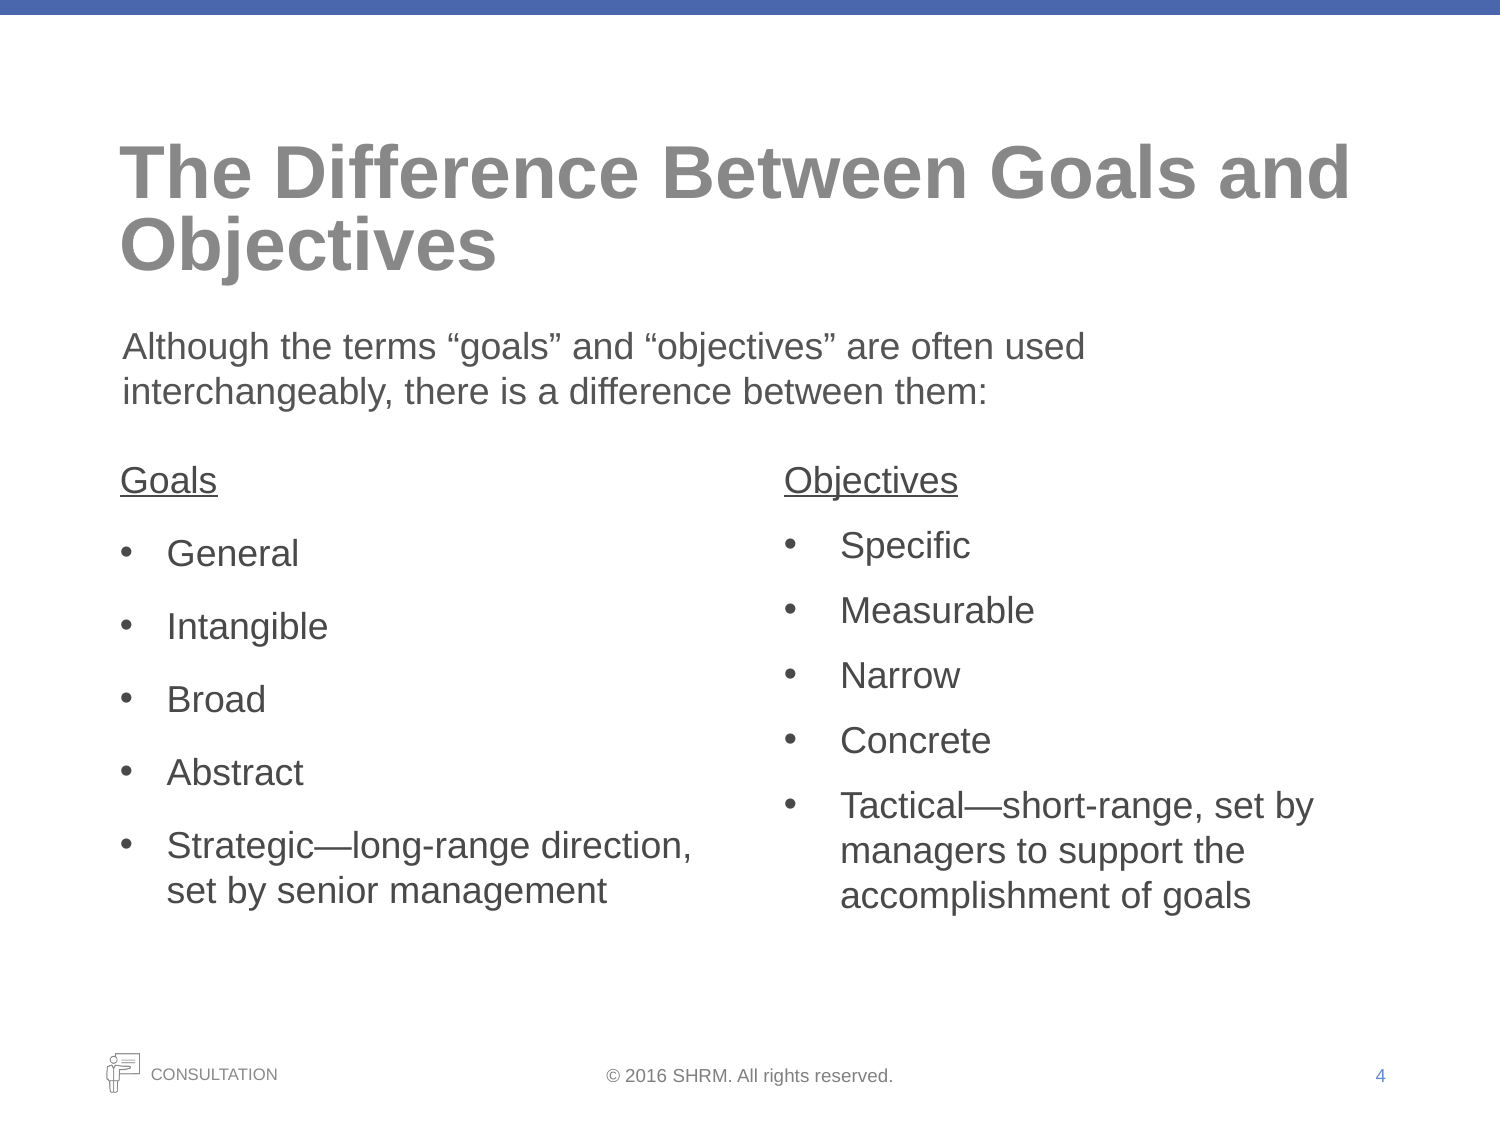

# The Difference Between Goals and Objectives
Although the terms “goals” and “objectives” are often used interchangeably, there is a difference between them:

Goals
General
Intangible
Broad
Abstract
Strategic—long-range direction, set by senior management

Objectives
Specific
Measurable
Narrow
Concrete
Tactical—short-range, set by managers to support the accomplishment of goals

4